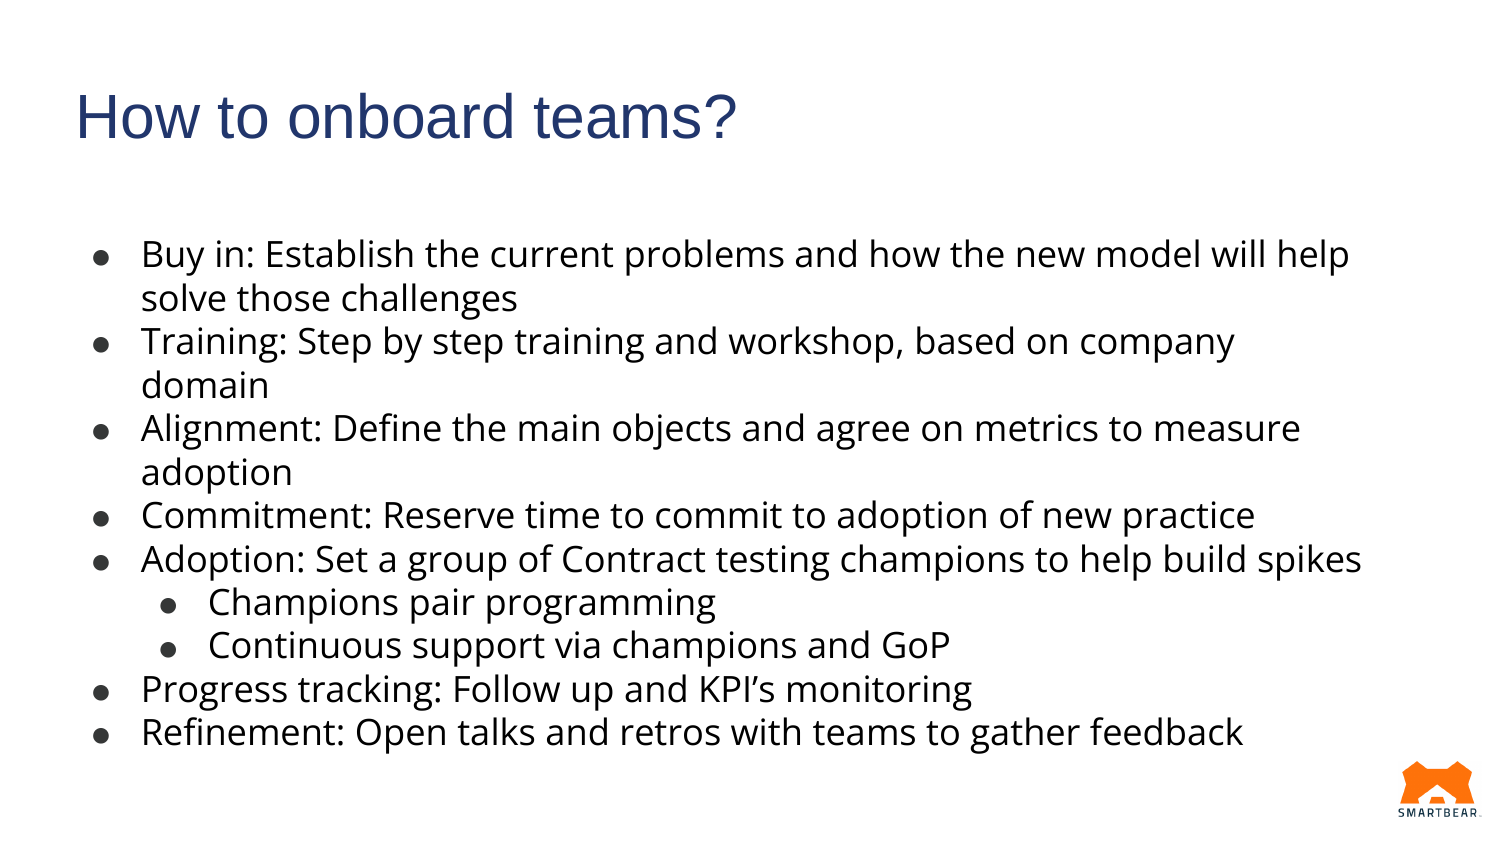

# How to onboard teams?
Buy in: Establish the current problems and how the new model will help solve those challenges
Training: Step by step training and workshop, based on company domain
Alignment: Define the main objects and agree on metrics to measure adoption
Commitment: Reserve time to commit to adoption of new practice
Adoption: Set a group of Contract testing champions to help build spikes
Champions pair programming
Continuous support via champions and GoP
Progress tracking: Follow up and KPI’s monitoring
Refinement: Open talks and retros with teams to gather feedback